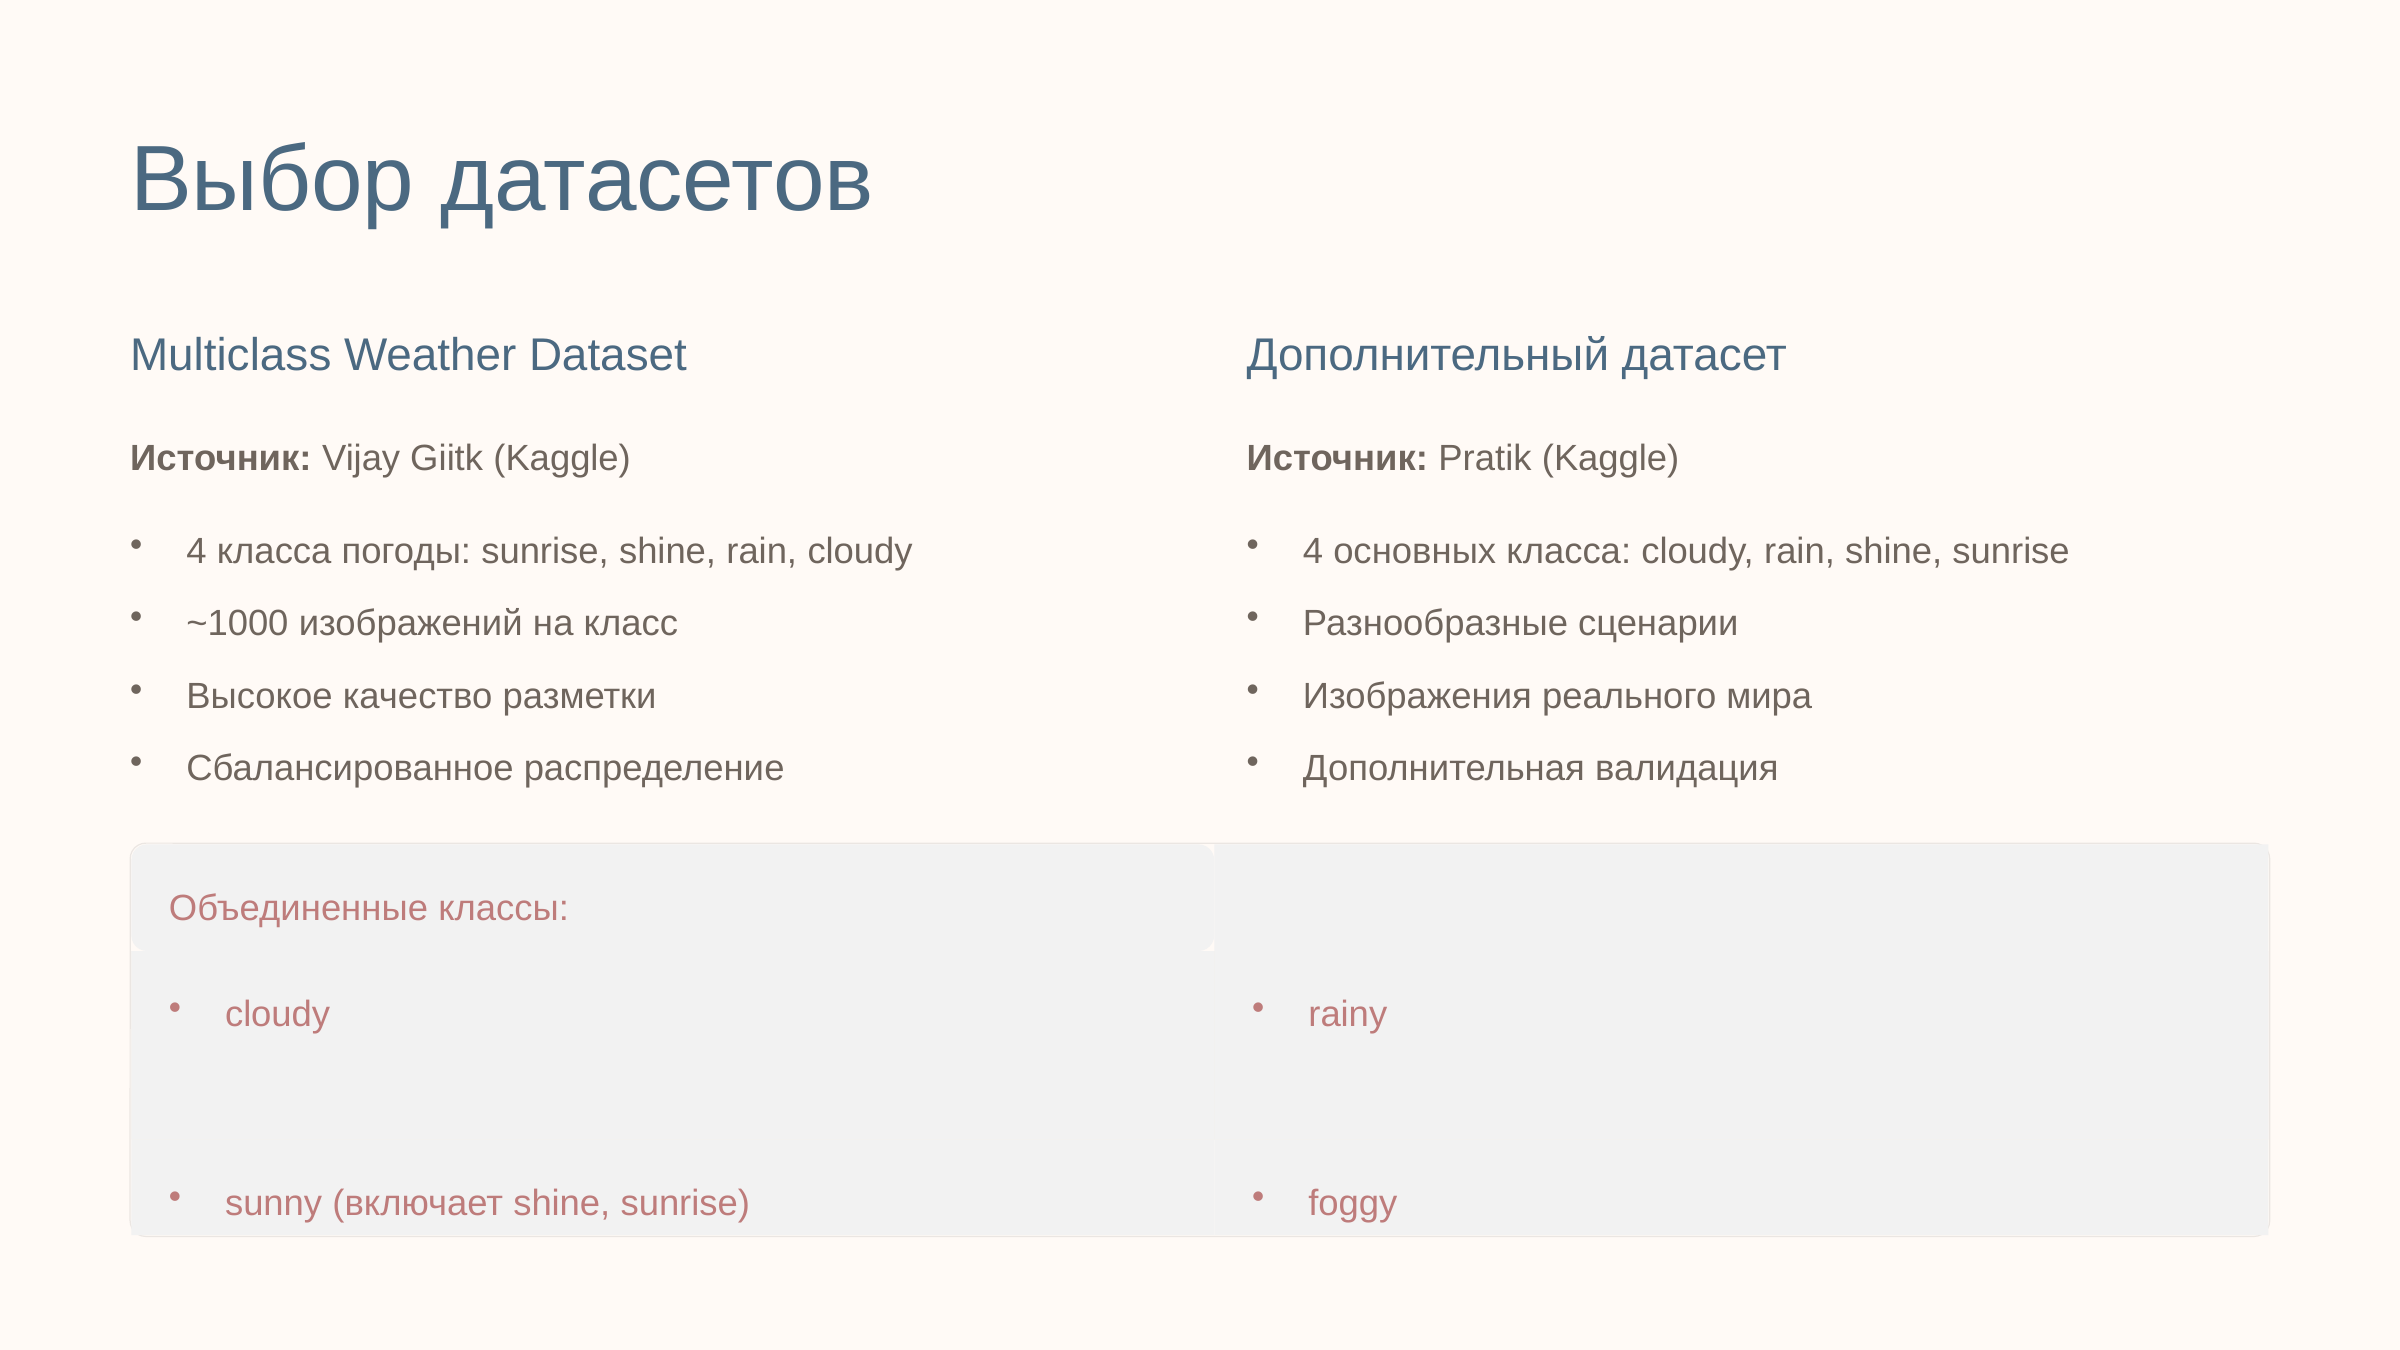

Выбор датасетов
Multiclass Weather Dataset
Дополнительный датасет
Источник: Vijay Giitk (Kaggle)
Источник: Pratik (Kaggle)
4 класса погоды: sunrise, shine, rain, cloudy
4 основных класса: cloudy, rain, shine, sunrise
~1000 изображений на класс
Разнообразные сценарии
Высокое качество разметки
Изображения реального мира
Сбалансированное распределение
Дополнительная валидация

Объединенные классы:

cloudy
rainy

sunny (включает shine, sunrise)
foggy